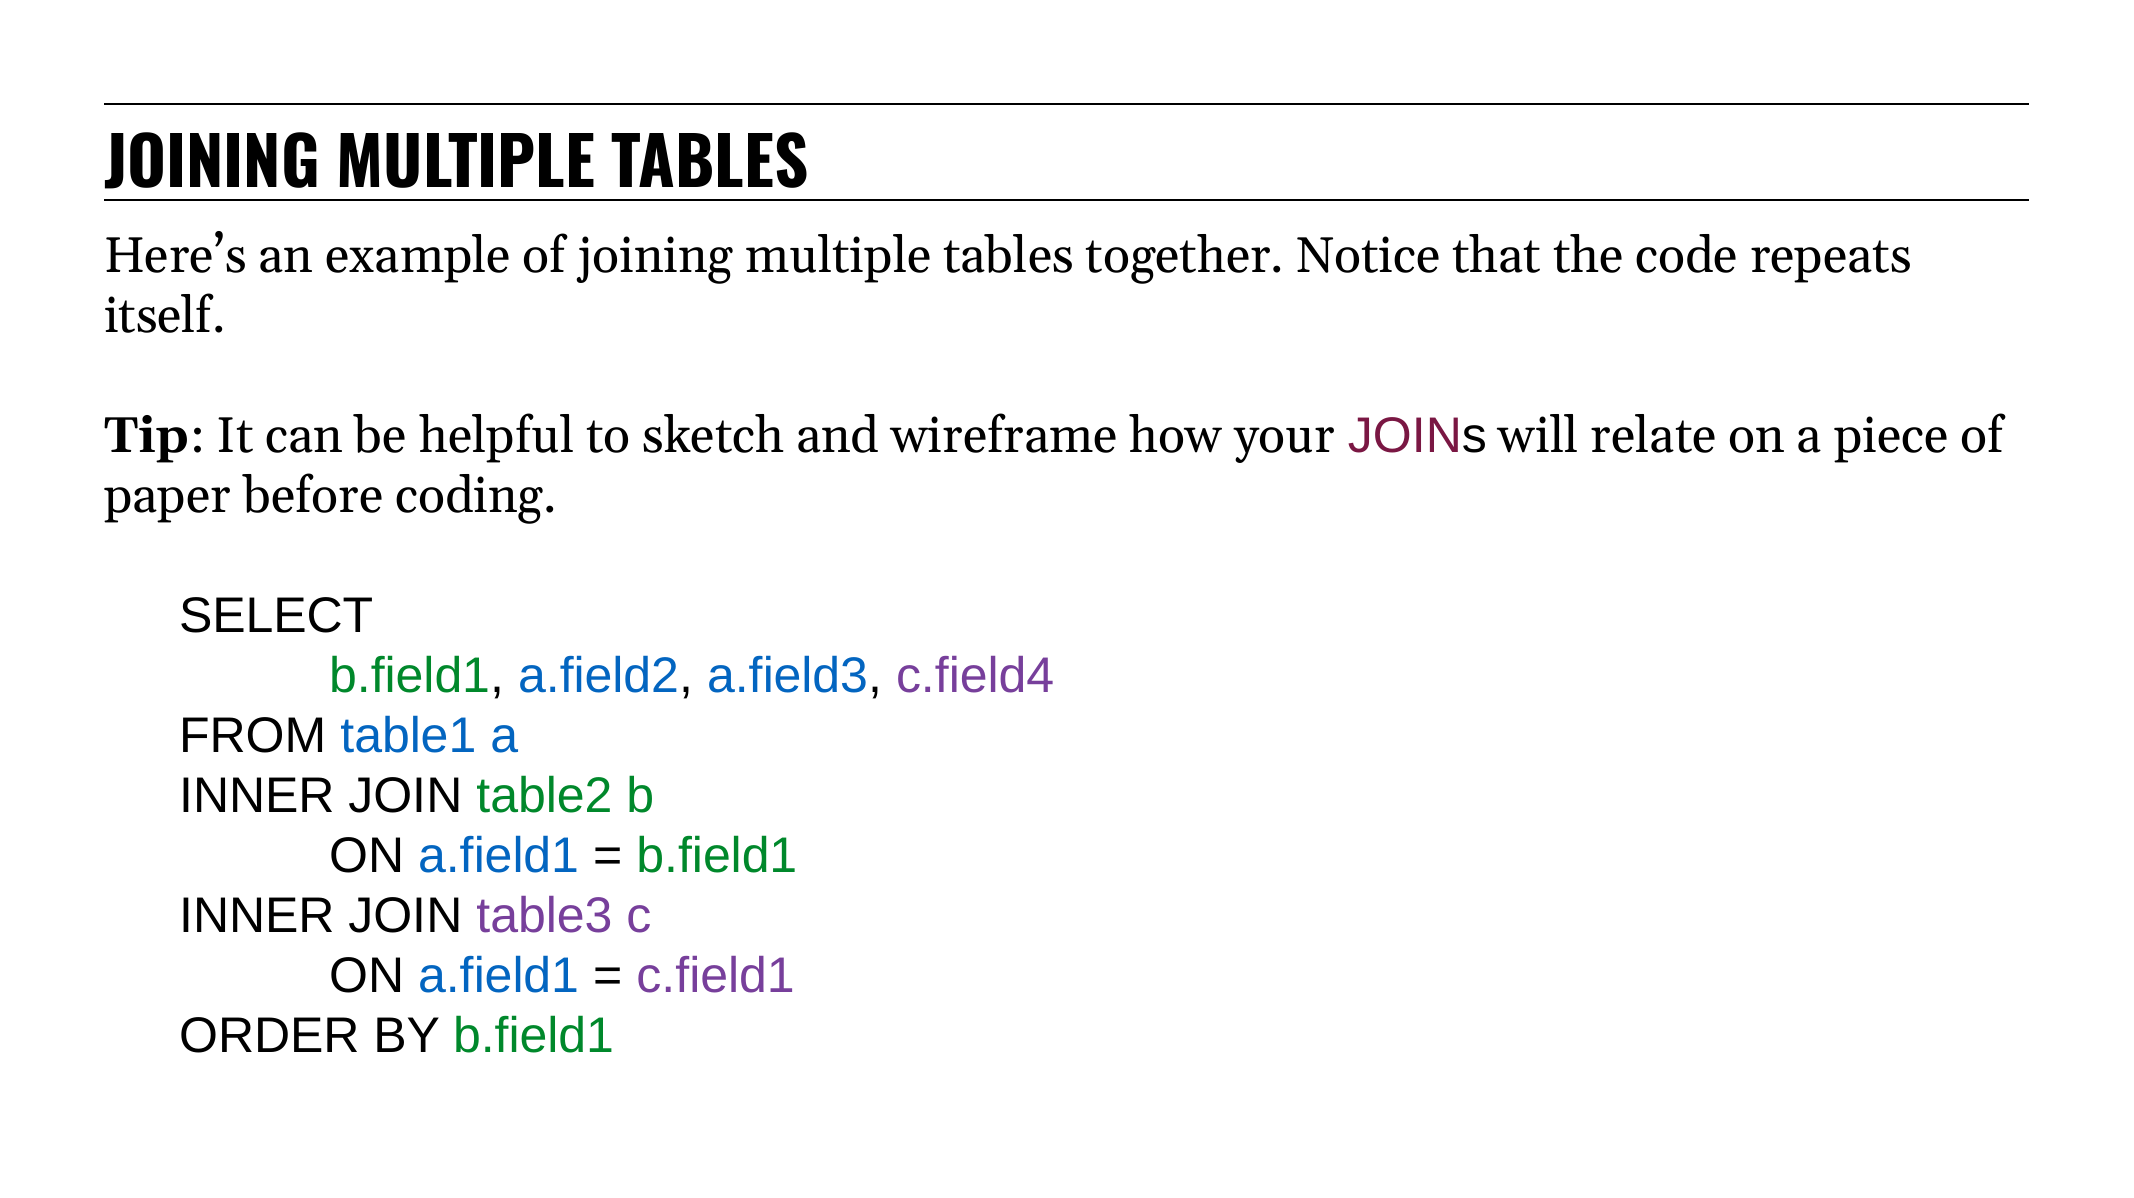

JOINING MULTIPLE TABLES
Here’s an example of joining multiple tables together. Notice that the code repeats itself.

Tip: It can be helpful to sketch and wireframe how your JOINs will relate on a piece of paper before coding.

SELECT
	b.field1, a.field2, a.field3, c.field4
FROM table1 a
INNER JOIN table2 b
	ON a.field1 = b.field1
INNER JOIN table3 c
	ON a.field1 = c.field1
ORDER BY b.field1